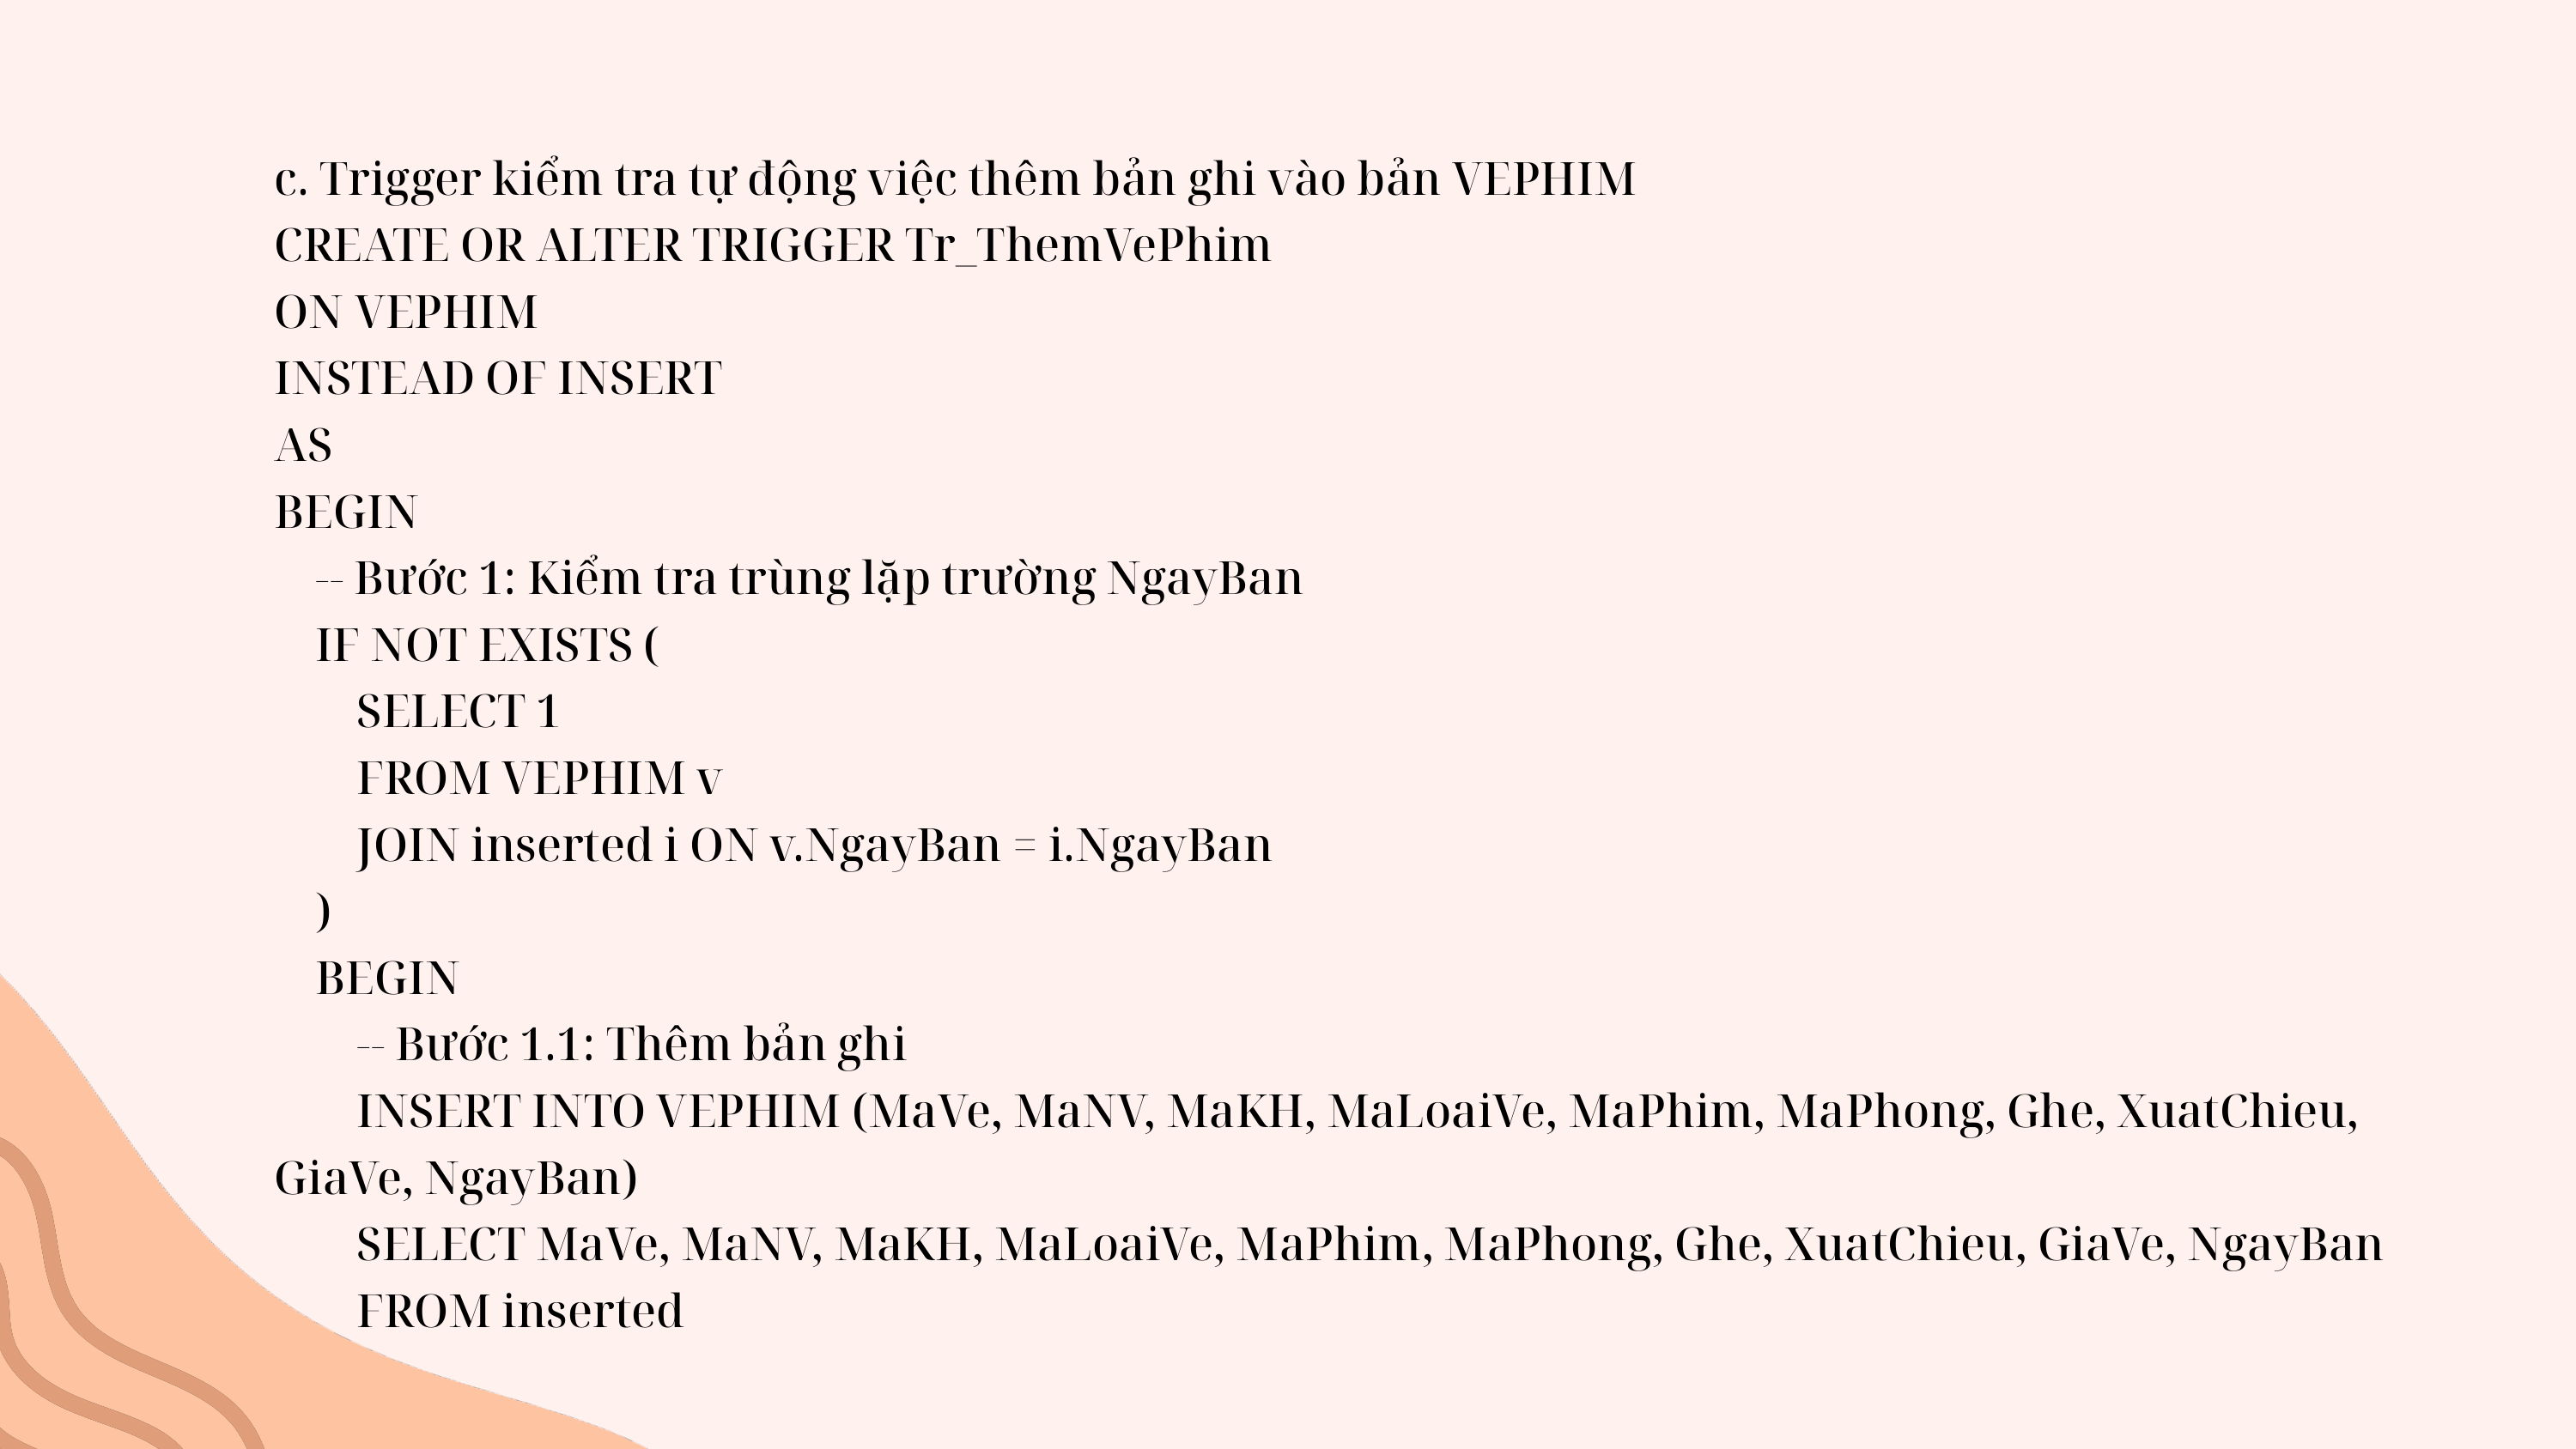

c. Trigger kiểm tra tự động việc thêm bản ghi vào bản VEPHIM
CREATE OR ALTER TRIGGER Tr_ThemVePhim
ON VEPHIM
INSTEAD OF INSERT
AS
BEGIN
    -- Bước 1: Kiểm tra trùng lặp trường NgayBan
    IF NOT EXISTS (
        SELECT 1
        FROM VEPHIM v
        JOIN inserted i ON v.NgayBan = i.NgayBan
    )
    BEGIN
        -- Bước 1.1: Thêm bản ghi
        INSERT INTO VEPHIM (MaVe, MaNV, MaKH, MaLoaiVe, MaPhim, MaPhong, Ghe, XuatChieu, GiaVe, NgayBan)
        SELECT MaVe, MaNV, MaKH, MaLoaiVe, MaPhim, MaPhong, Ghe, XuatChieu, GiaVe, NgayBan
        FROM inserted